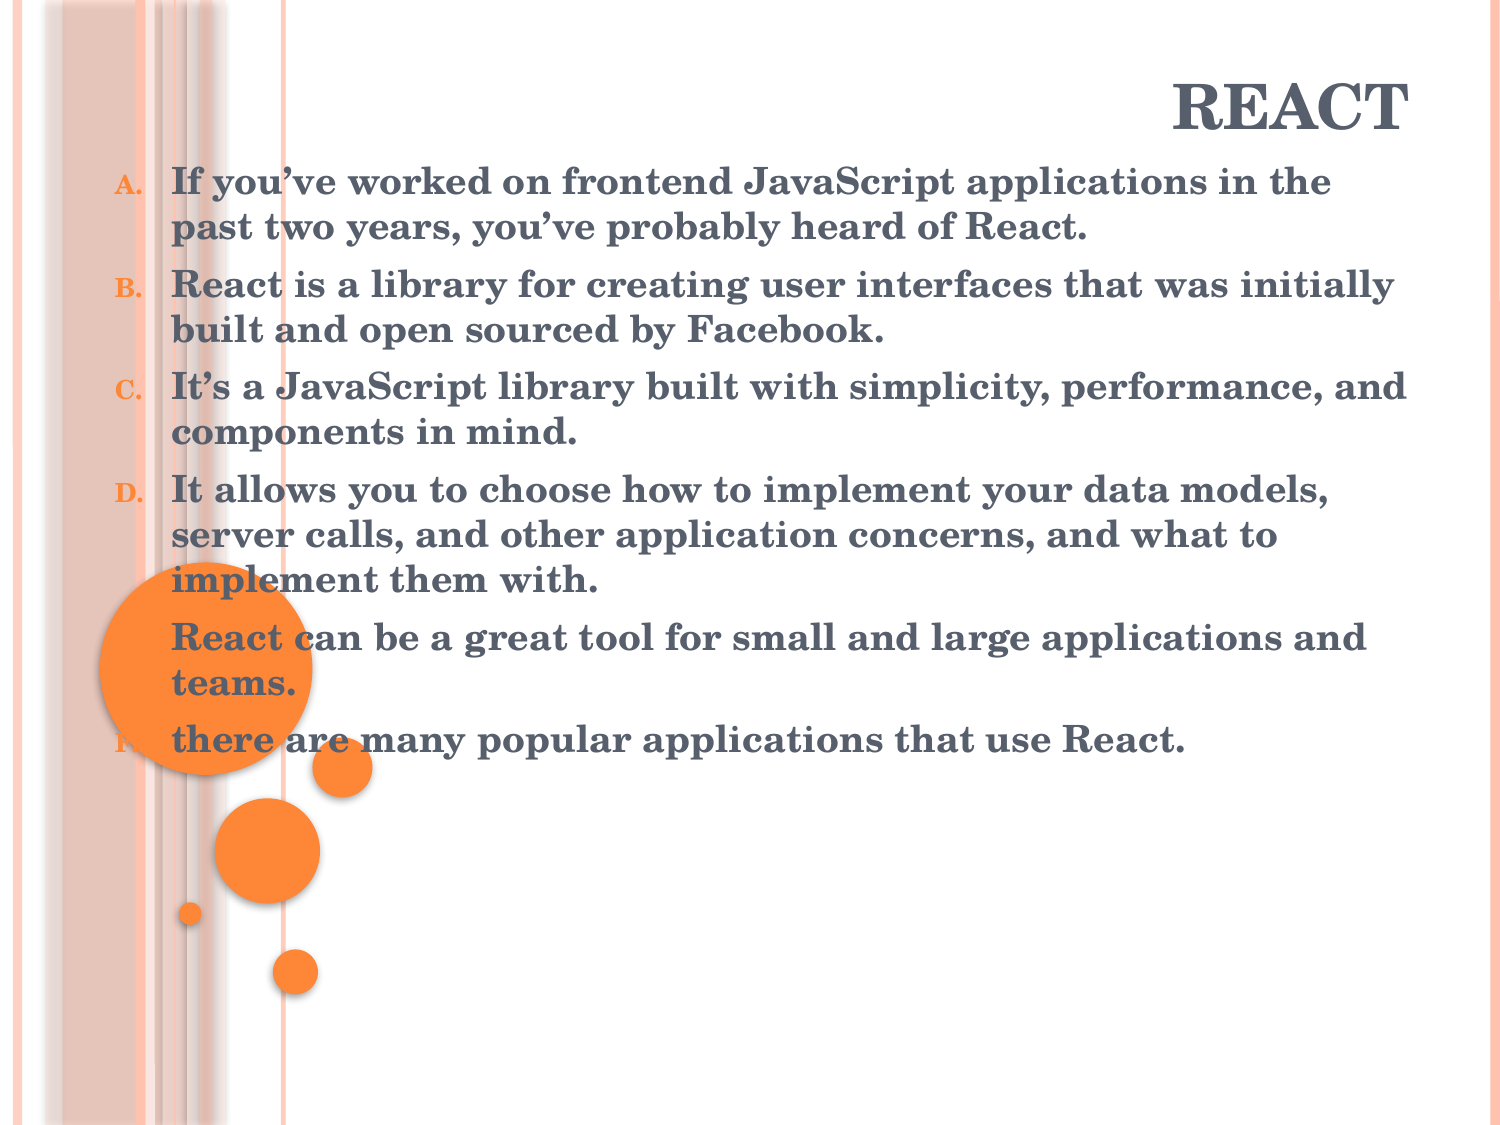

# React
If you’ve worked on frontend JavaScript applications in the past two years, you’ve probably heard of React.
React is a library for creating user interfaces that was initially built and open sourced by Facebook.
It’s a JavaScript library built with simplicity, performance, and components in mind.
It allows you to choose how to implement your data models, server calls, and other application concerns, and what to implement them with.
React can be a great tool for small and large applications and teams.
there are many popular applications that use React.